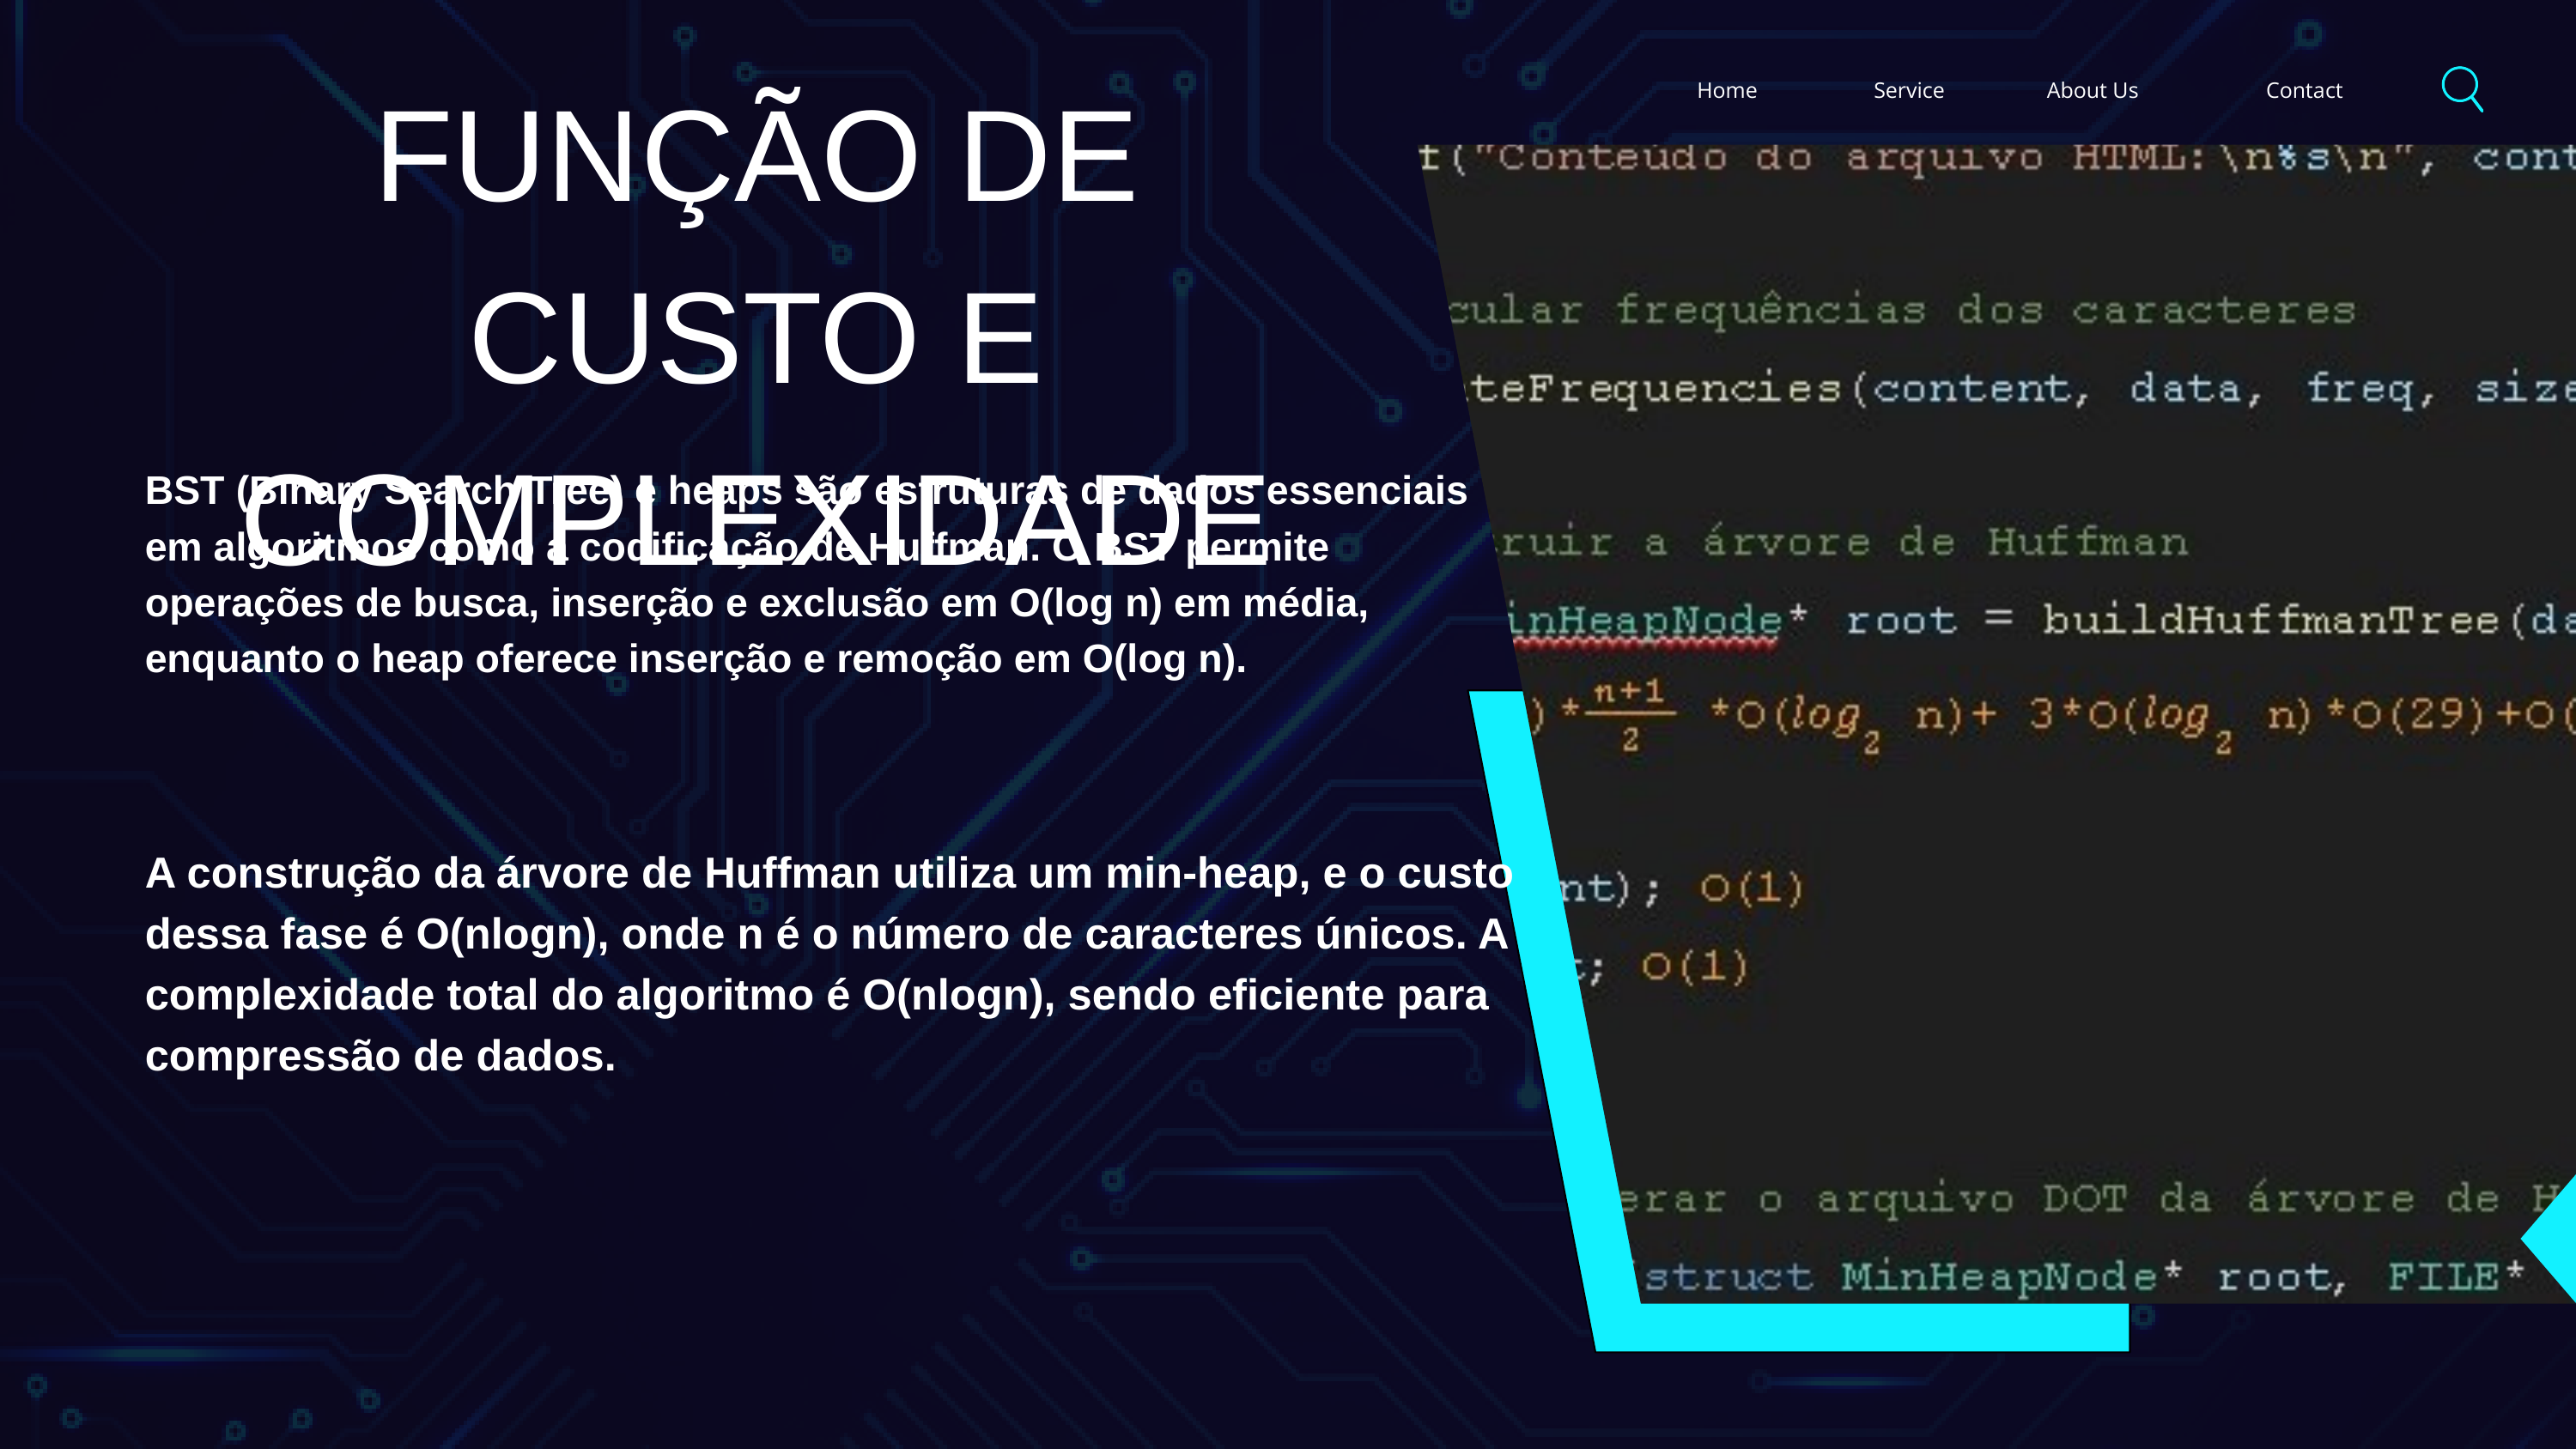

FUNÇÃO DE CUSTO E COMPLEXIDADE

Home
Service
About Us
Contact

BST (Binary Search Tree) e heaps são estruturas de dados essenciais em algoritmos como a codificação de Huffman. O BST permite operações de busca, inserção e exclusão em O(log n) em média, enquanto o heap oferece inserção e remoção em O(log n).
01

A construção da árvore de Huffman utiliza um min-heap, e o custo dessa fase é O(nlogn), onde n é o número de caracteres únicos. A complexidade total do algoritmo é O(nlogn), sendo eficiente para compressão de dados.

02